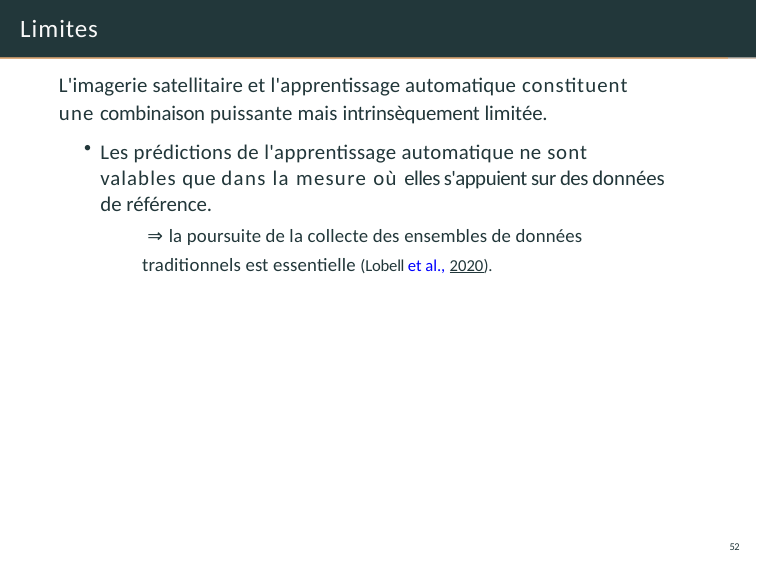

# Limites

L'imagerie satellitaire et l'apprentissage automatique constituent une combinaison puissante mais intrinsèquement limitée.
Les prédictions de l'apprentissage automatique ne sont valables que dans la mesure où elles s'appuient sur des données de référence.
⇒ la poursuite de la collecte des ensembles de données traditionnels est essentielle (Lobell et al., 2020).
52